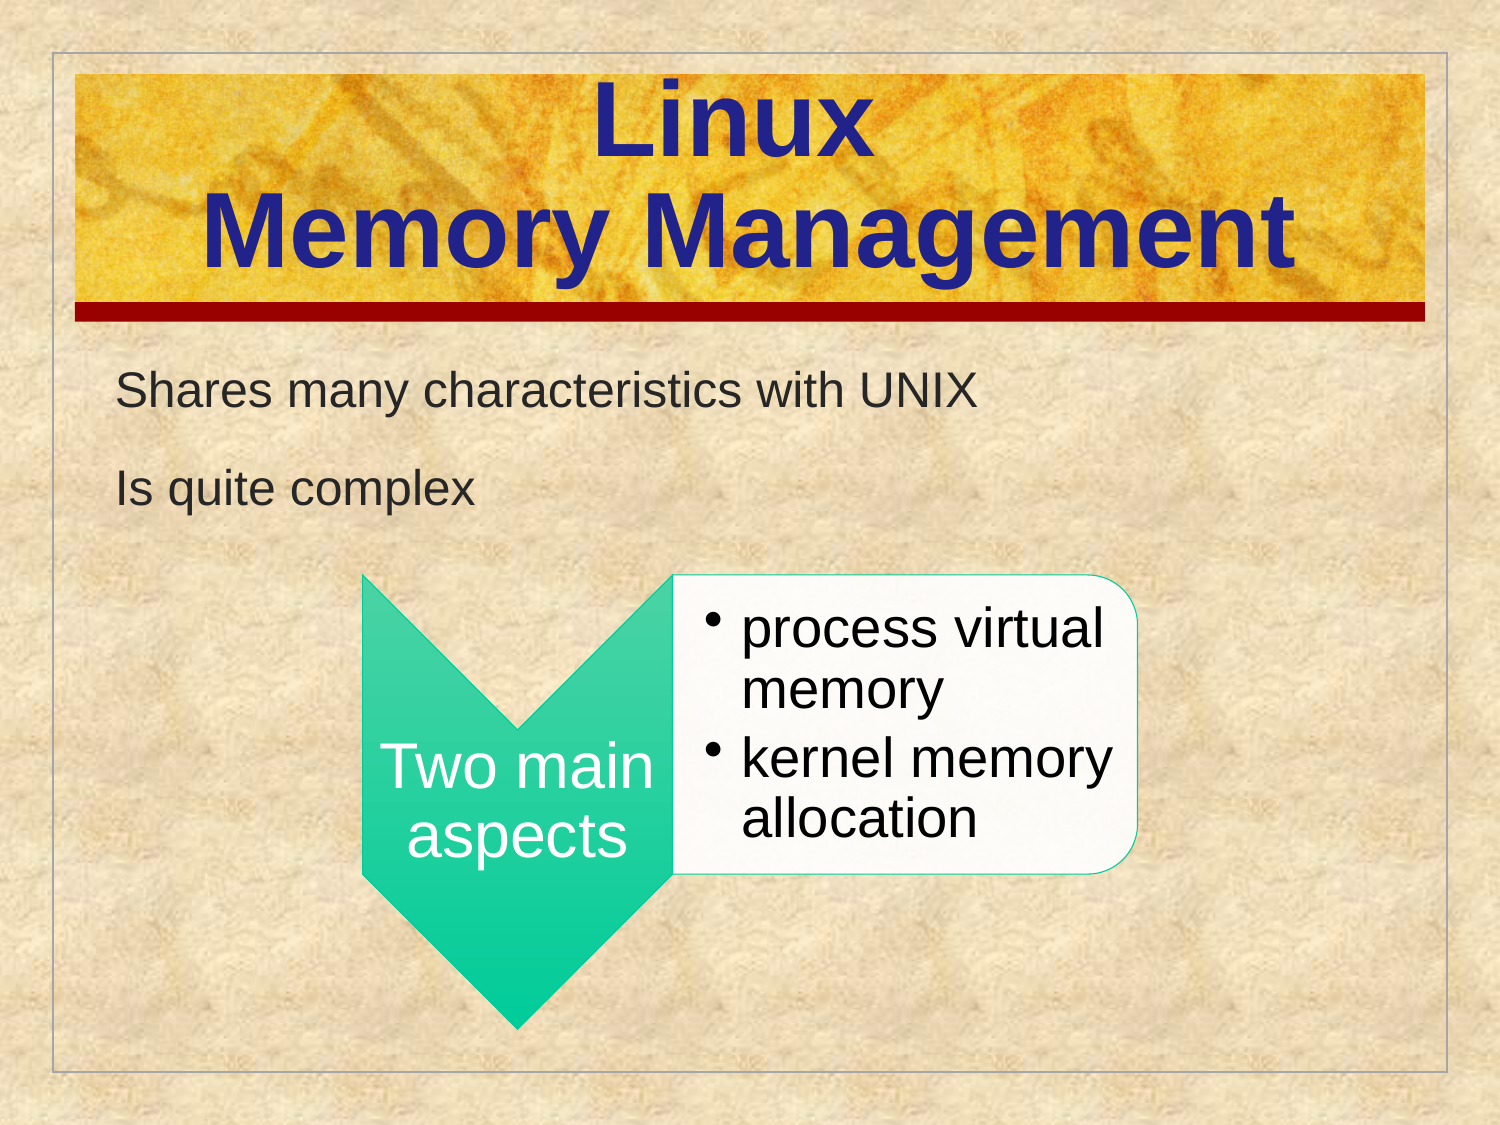

# Linux Memory Management
Shares many characteristics with UNIX
Is quite complex

Two main aspects
process virtual memory
kernel memory allocation